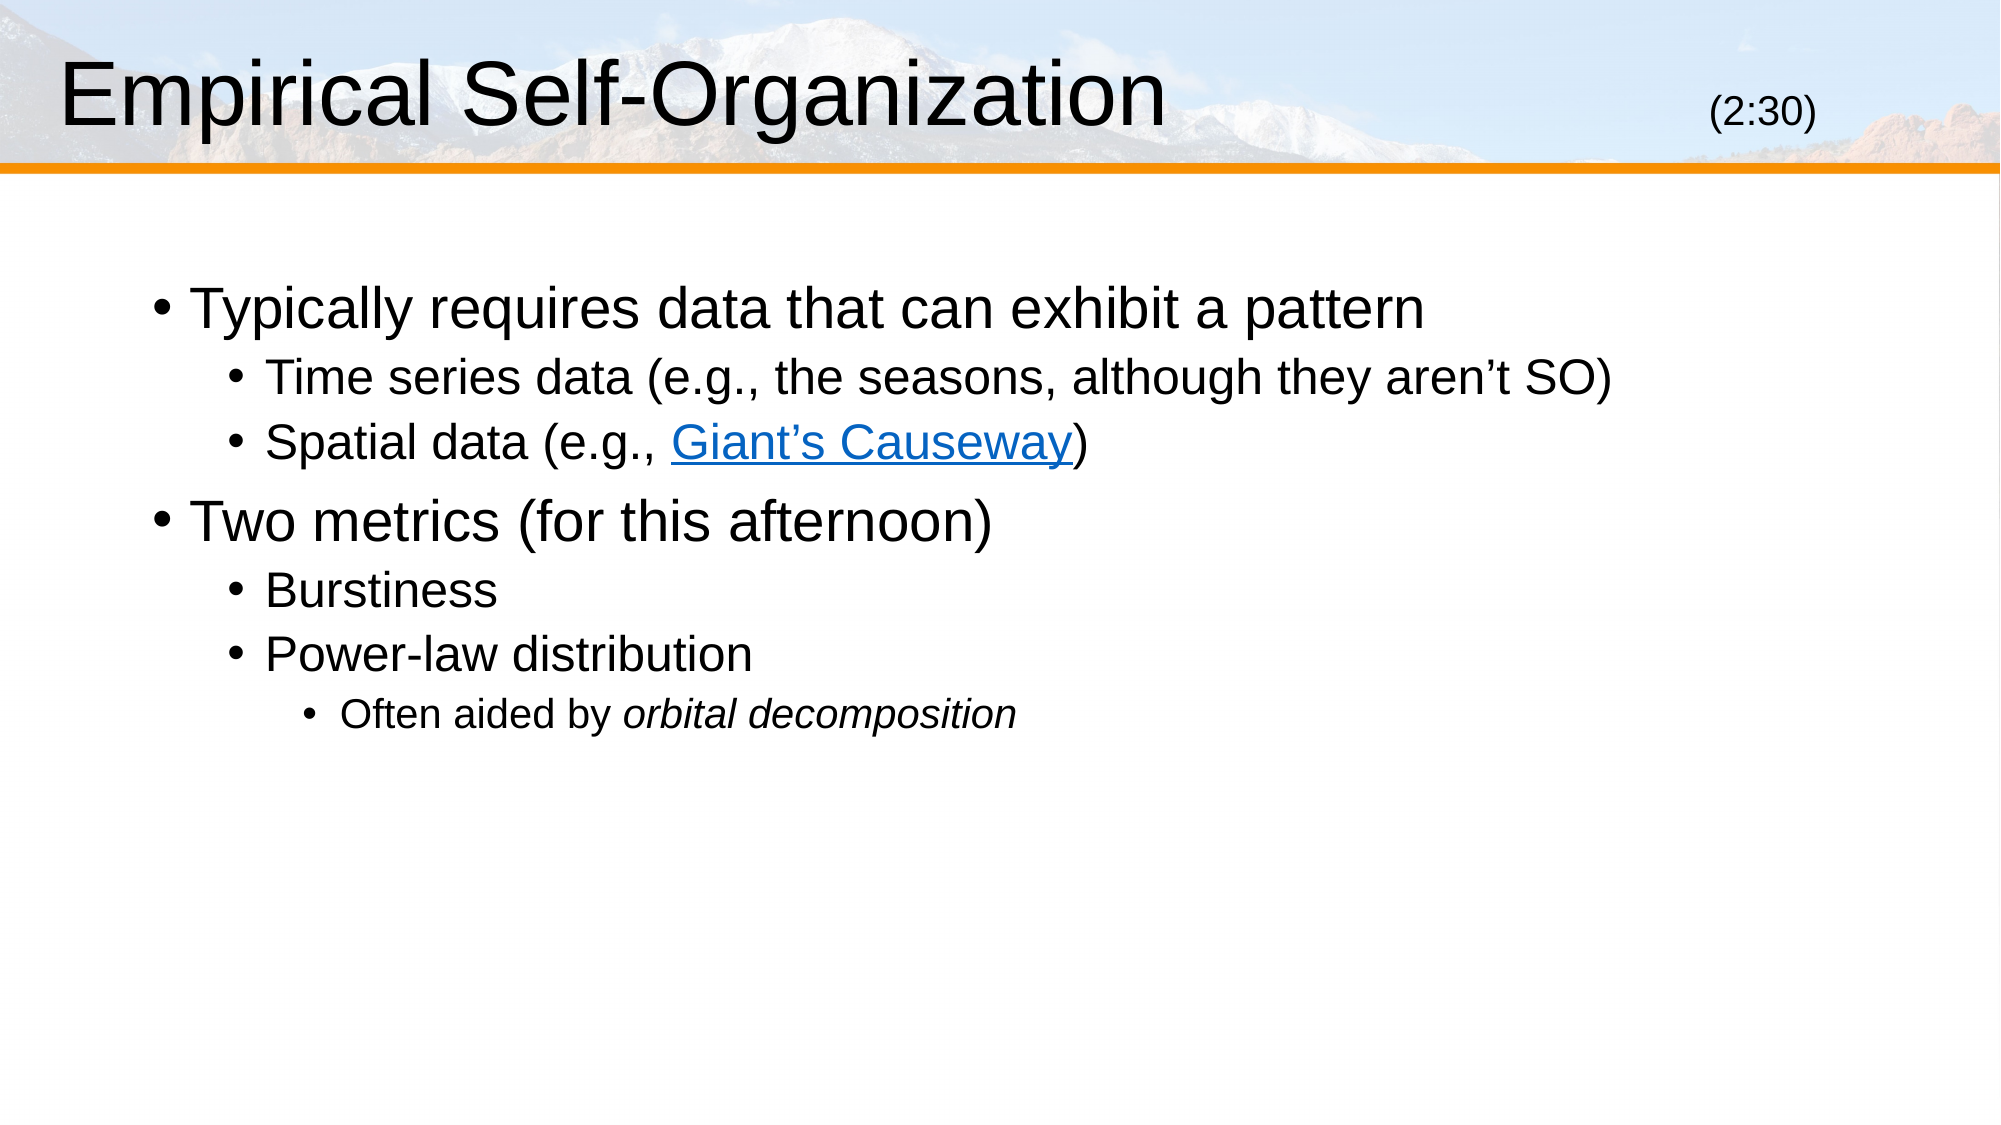

# Empirical Self-Organization				(2:30)
Typically requires data that can exhibit a pattern
Time series data (e.g., the seasons, although they aren’t SO)
Spatial data (e.g., Giant’s Causeway)
Two metrics (for this afternoon)
Burstiness
Power-law distribution
Often aided by orbital decomposition